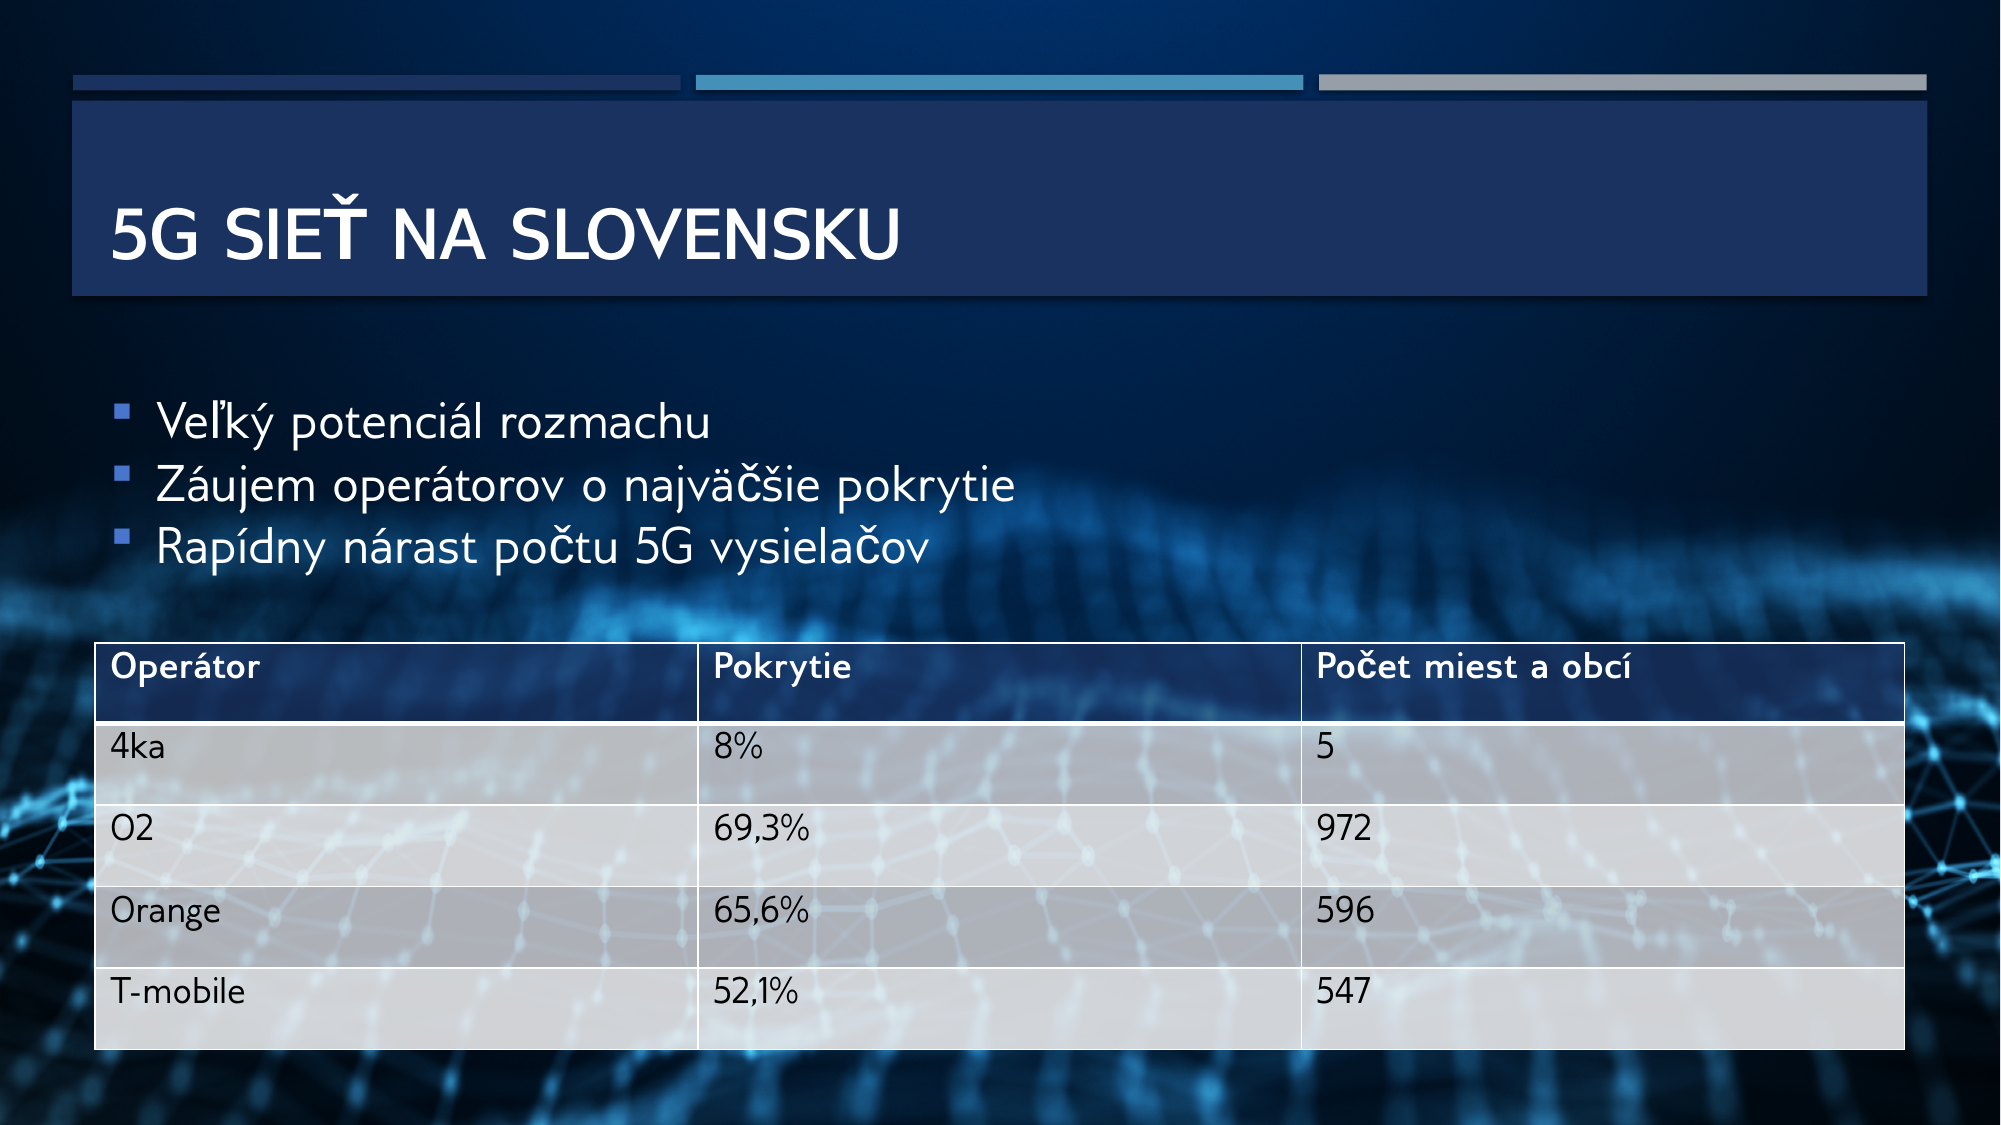

# 5G sieť na Slovensku
Veľký potenciál rozmachu
Záujem operátorov o najväčšie pokrytie
Rapídny nárast počtu 5G vysielačov

| Operátor | Pokrytie | Počet miest a obcí |
| --- | --- | --- |
| 4ka | 8% | 5 |
| O2 | 69,3% | 972 |
| Orange | 65,6% | 596 |
| T-mobile | 52,1% | 547 |